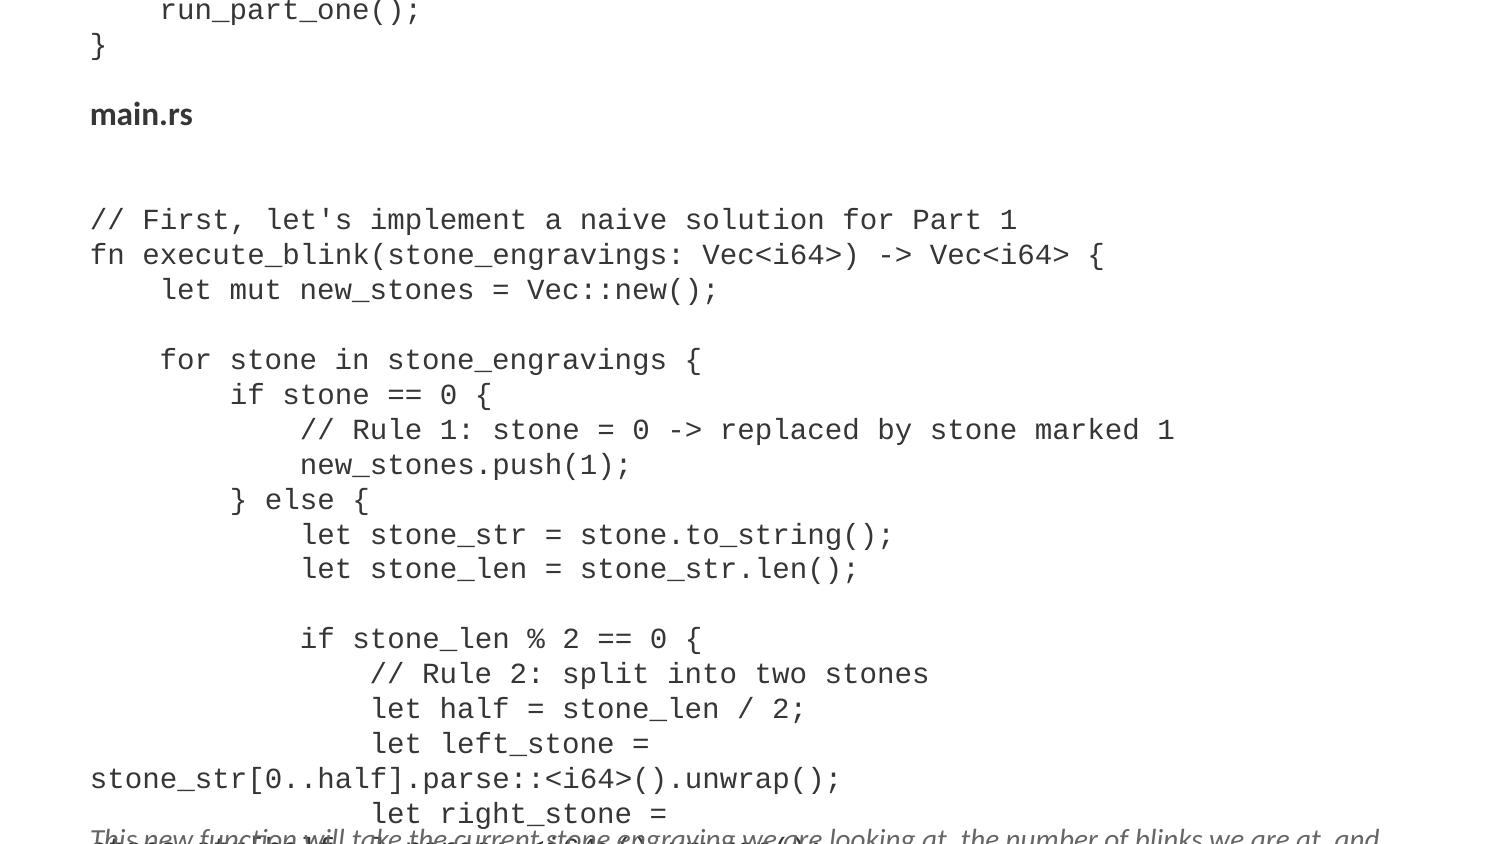

main.rs
use std::collections::HashMap;
use std::fs::File;
use std::io::{self, BufRead, BufReader};
use std::path::Path;

type MemoKey = (i64, usize);  // (stone_value, blinks_remaining)
type MemoMap = HashMap<MemoKey, usize>;

fn read_lines_as_int_arrays<P>(filename: P, sep: &str) -> io::Result<Vec<Vec<i32>>>
where
    P: AsRef<Path>,
{
    let file = File::open(filename)?;
    let reader = BufReader::new(file);
    let lines: Vec<Result<String, io::Error>> = reader.lines().collect();
    let mut int_arrays: Vec<Vec<i32>> = Vec::new();
    // split each line by the passed in sep and parse each element as an integer
    for line in lines {
        let line: String = line?;
        let int_array: Vec<i32> = line.split(sep).map(|x| x.parse::<i32>().unwrap()).collect();
        int_arrays.push(int_array);
    }
    Ok(int_arrays)
}

fn main() {
    run_part_one();
}

// First, let's implement a naive solution for Part 1
fn execute_blink(stone_engravings: Vec<i64>) -> Vec<i64> {
    let mut new_stones = Vec::new();

    for stone in stone_engravings {
        if stone == 0 {
            // Rule 1: stone = 0 -> replaced by stone marked 1
            new_stones.push(1);
        } else {
            let stone_str = stone.to_string();
            let stone_len = stone_str.len();

            if stone_len % 2 == 0 {
                // Rule 2: split into two stones
                let half = stone_len / 2;
                let left_stone = stone_str[0..half].parse::<i64>().unwrap();
                let right_stone = stone_str[half..].parse::<i64>().unwrap();

                new_stones.push(left_stone);
                new_stones.push(right_stone);
            } else {
                // Rule 3: multiply by 2024
                new_stones.push(stone * 2024);
            }
        }
    }

    new_stones
}

pub fn run_part_one() -> std::io::Result<()> {
    let input = read_lines_as_int_arrays("src/day_11/input.txt", "")?;

    let initial_stone_engravings: Vec<i64> = input[0].iter().map(|&x| x as i64).collect();

    let mut stone_engravings = initial_stone_engravings.clone();
    for _ in 0..25 {
        stone_engravings = execute_blink(stone_engravings);
    }
    println!("Count of stones after 25 blinks: {}", stone_engravings.len());
    Ok(())
}
fn count_stones_recursive(stone: i64, blinks: usize, memo: &mut MemoMap) -> usize {
    if blinks == 0 { return 1; }

    let key = (stone, blinks);
This new function will take the current stone engraving we are looking at, the number of blinks we are at, and the memoized map of stone engraving and blinks remaining.